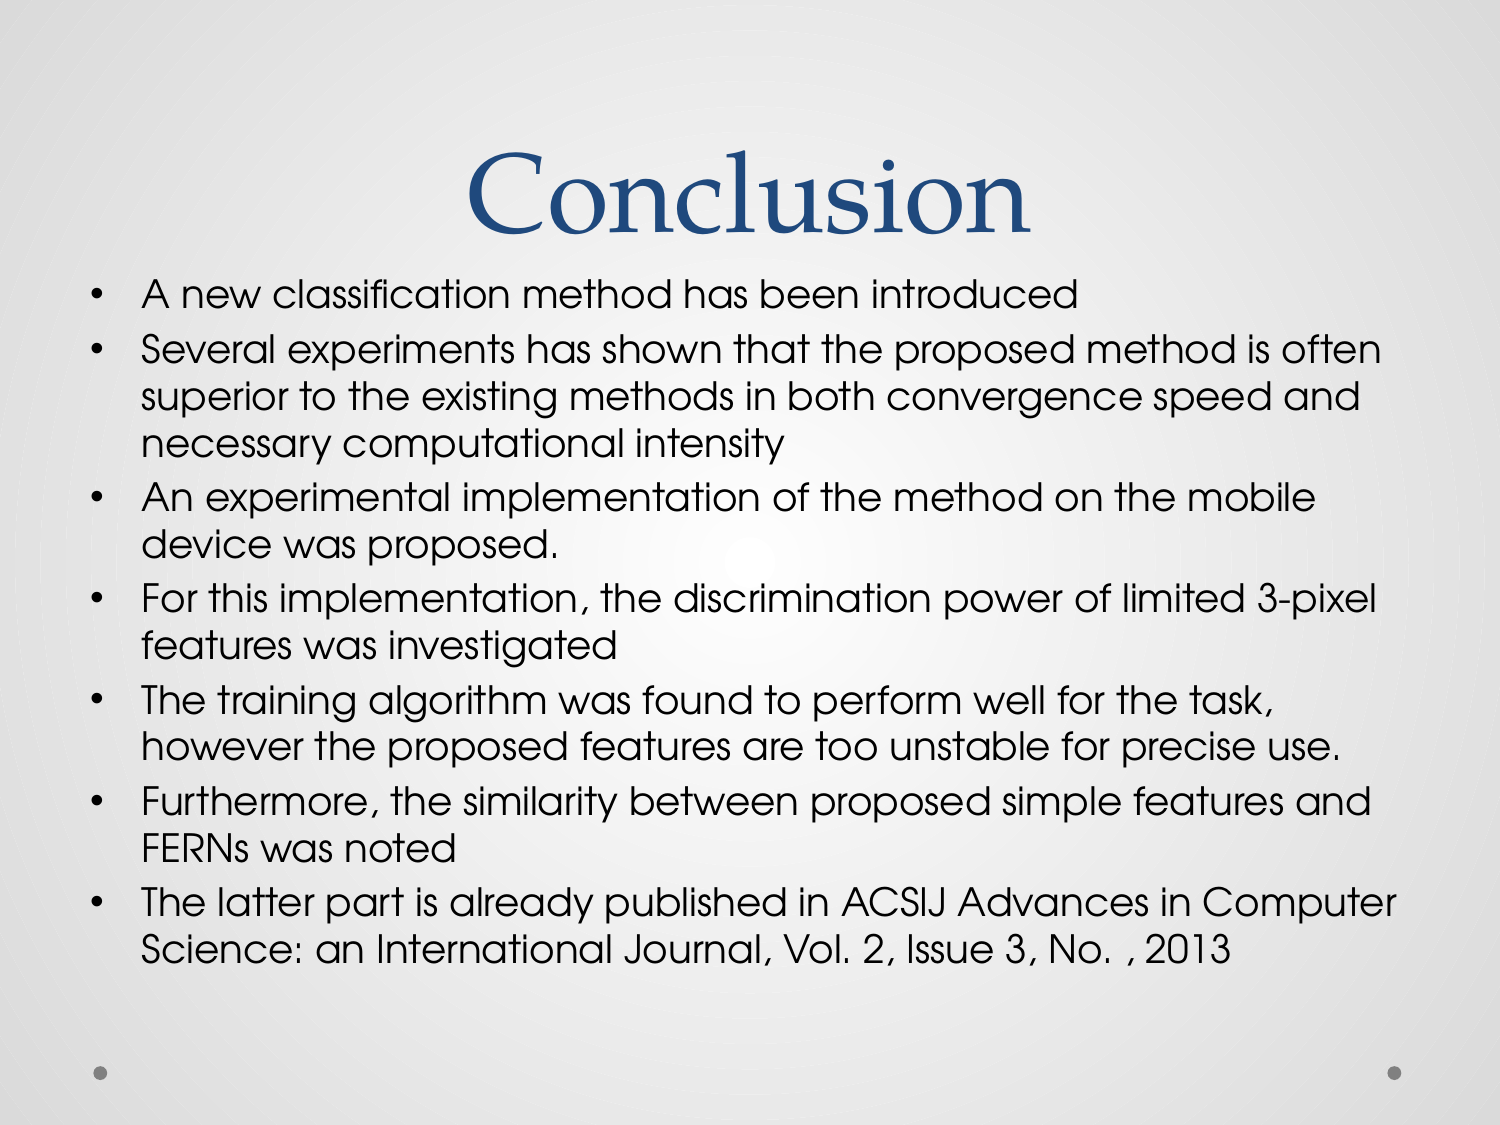

# Conclusion
A new classification method has been introduced
Several experiments has shown that the proposed method is often superior to the existing methods in both convergence speed and necessary computational intensity
An experimental implementation of the method on the mobile device was proposed.
For this implementation, the discrimination power of limited 3-pixel features was investigated
The training algorithm was found to perform well for the task, however the proposed features are too unstable for precise use.
Furthermore, the similarity between proposed simple features and FERNs was noted
The latter part is already published in ACSIJ Advances in Computer Science: an International Journal, Vol. 2, Issue 3, No. , 2013